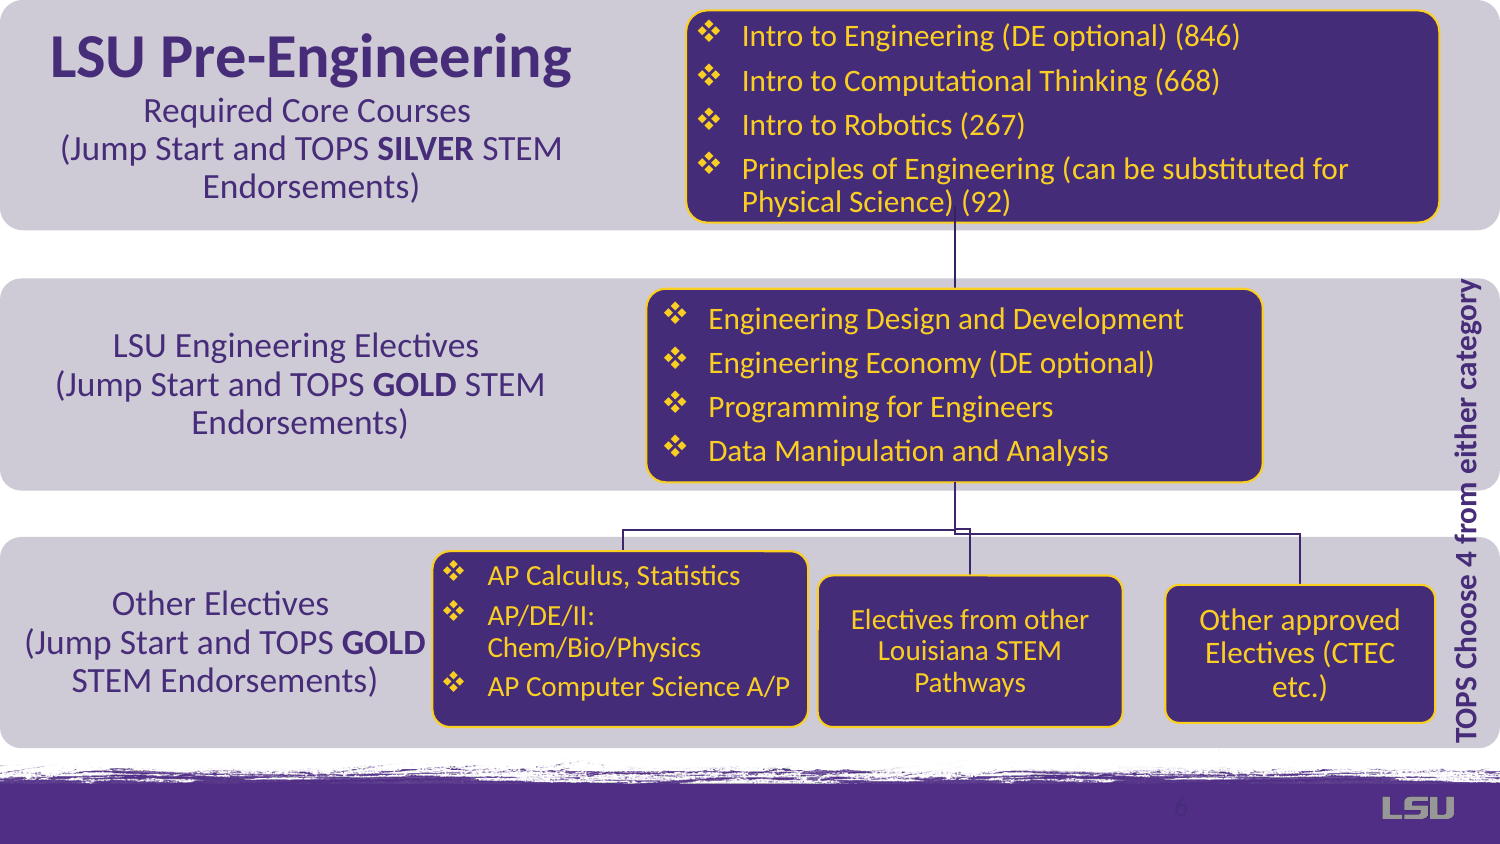

LSU Pre-Engineering
Required Core Courses
(Jump Start and TOPS SILVER STEM Endorsements)

Intro to Engineering (DE optional) (846)
Intro to Computational Thinking (668)
Intro to Robotics (267)
Principles of Engineering (can be substituted for Physical Science) (92)

LSU Engineering Electives
(Jump Start and TOPS GOLD STEM Endorsements)

Engineering Design and Development
Engineering Economy (DE optional)
Programming for Engineers
Data Manipulation and Analysis

Other Electives
(Jump Start and TOPS GOLD STEM Endorsements)
AP Calculus, Statistics
AP/DE/II:  Chem/Bio/Physics
AP Computer Science A/P

Electives from other Louisiana STEM Pathways

Other approved Electives (CTEC etc.)
TOPS Choose 4 from either category
6